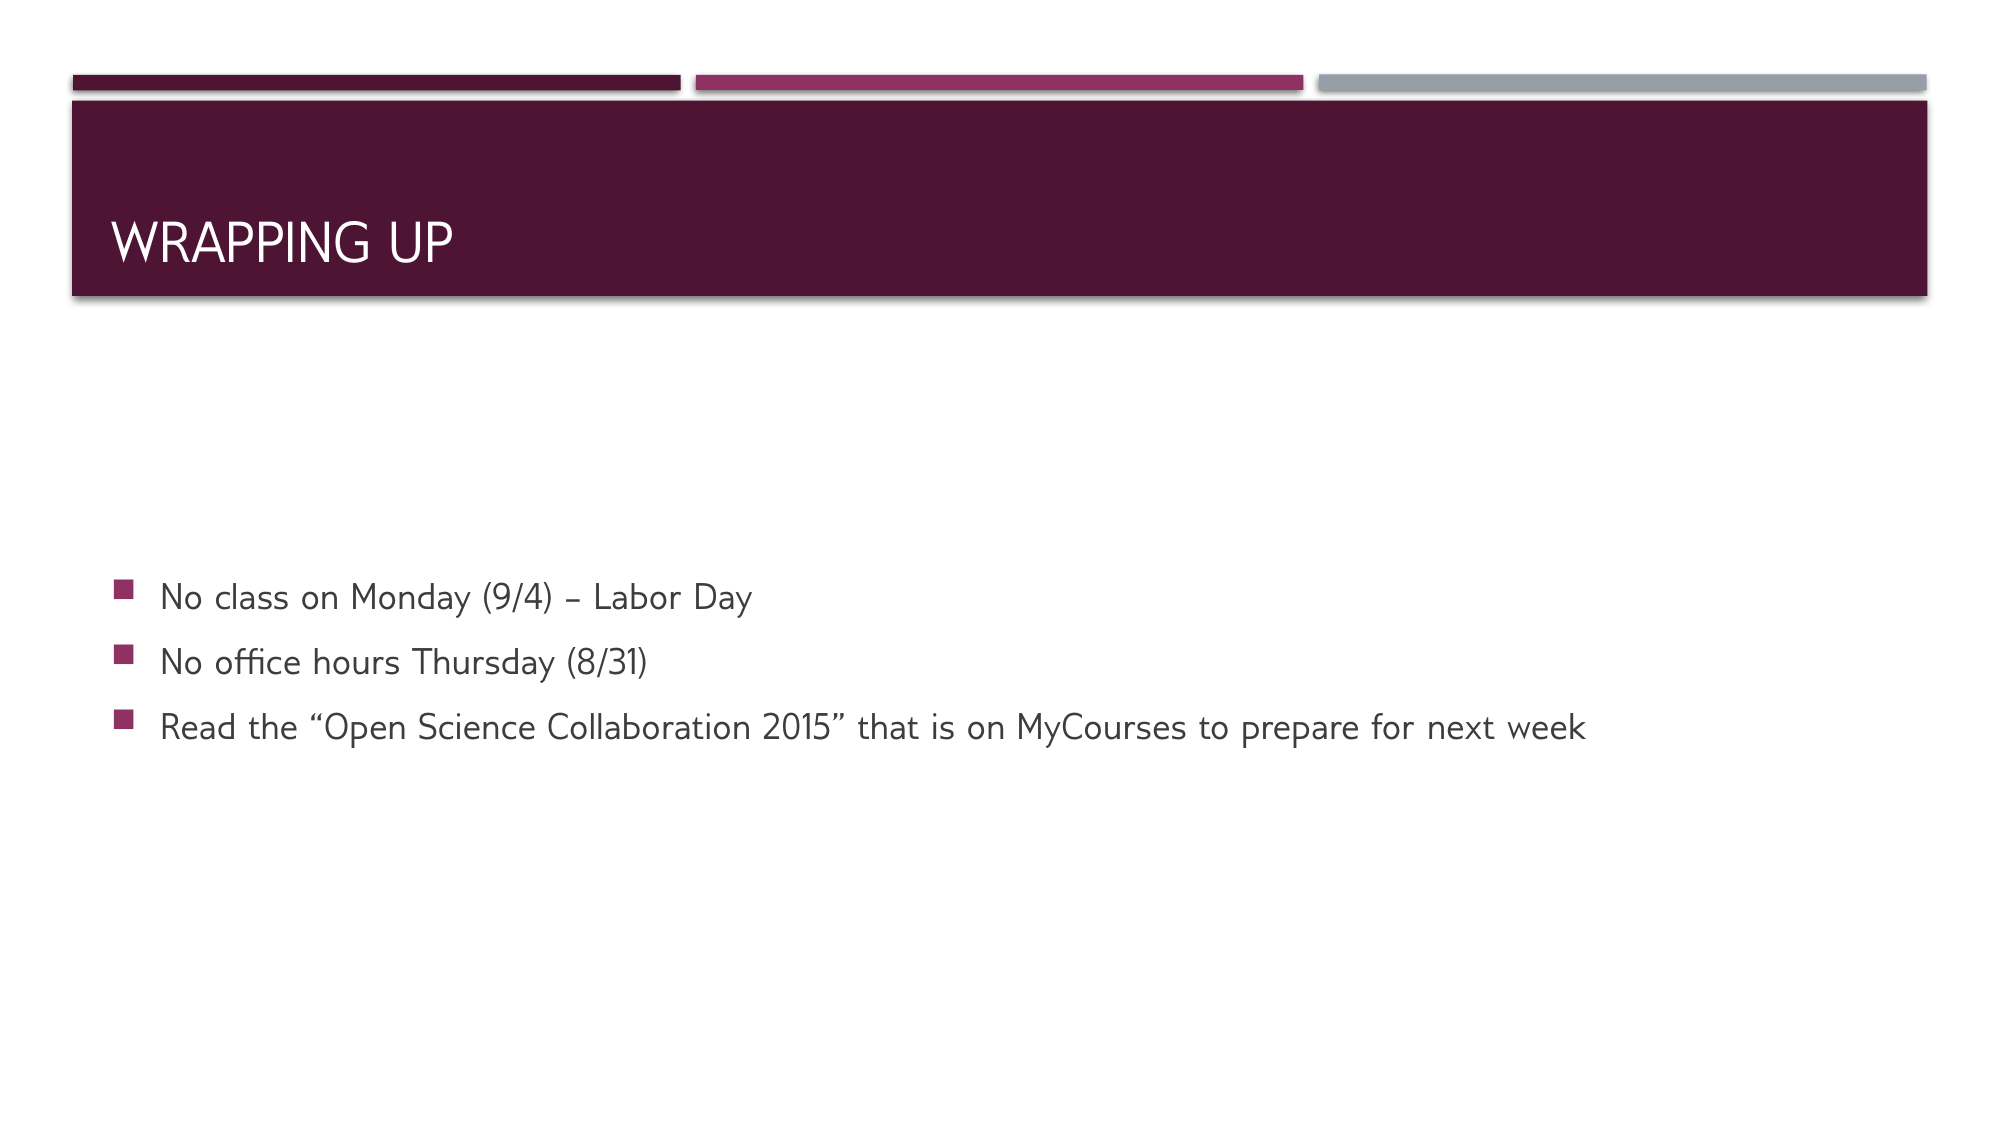

# Wrapping up
No class on Monday (9/4) – Labor Day
No office hours Thursday (8/31)
Read the “Open Science Collaboration 2015” that is on MyCourses to prepare for next week